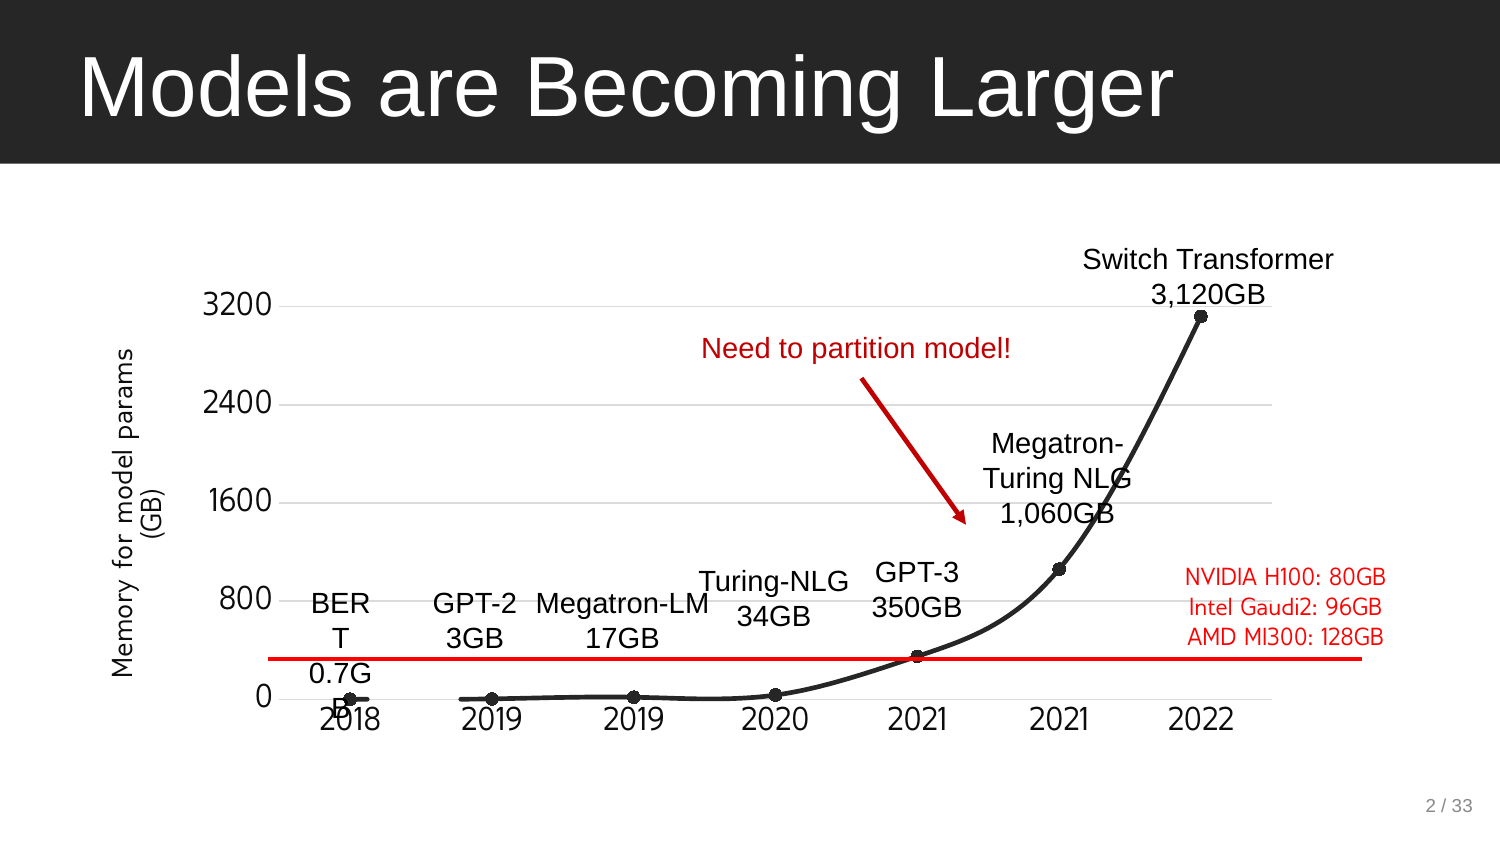

# Models are Becoming Larger
Switch Transformer
3,120GB

### Chart

| Category | Model size |
|---|---|
| 2018 | 0.7 |
| 2019 | 3.0 |
| 2019 | 16.6 |
| 2020 | 34.0 |
| 2021 | 350.0 |
| 2021 | 1060.0 |
| 2022 | 3120.0 |
Megatron-
Turing NLG
1,060GB
GPT-3
350GB
NVIDIA H100: 80GB
Intel Gaudi2: 96GB
AMD MI300: 128GB
Turing-NLG
34GB
BERT
0.7GB
Megatron-LM
17GB
GPT-2
3GB
Need to partition model!
2 / 33